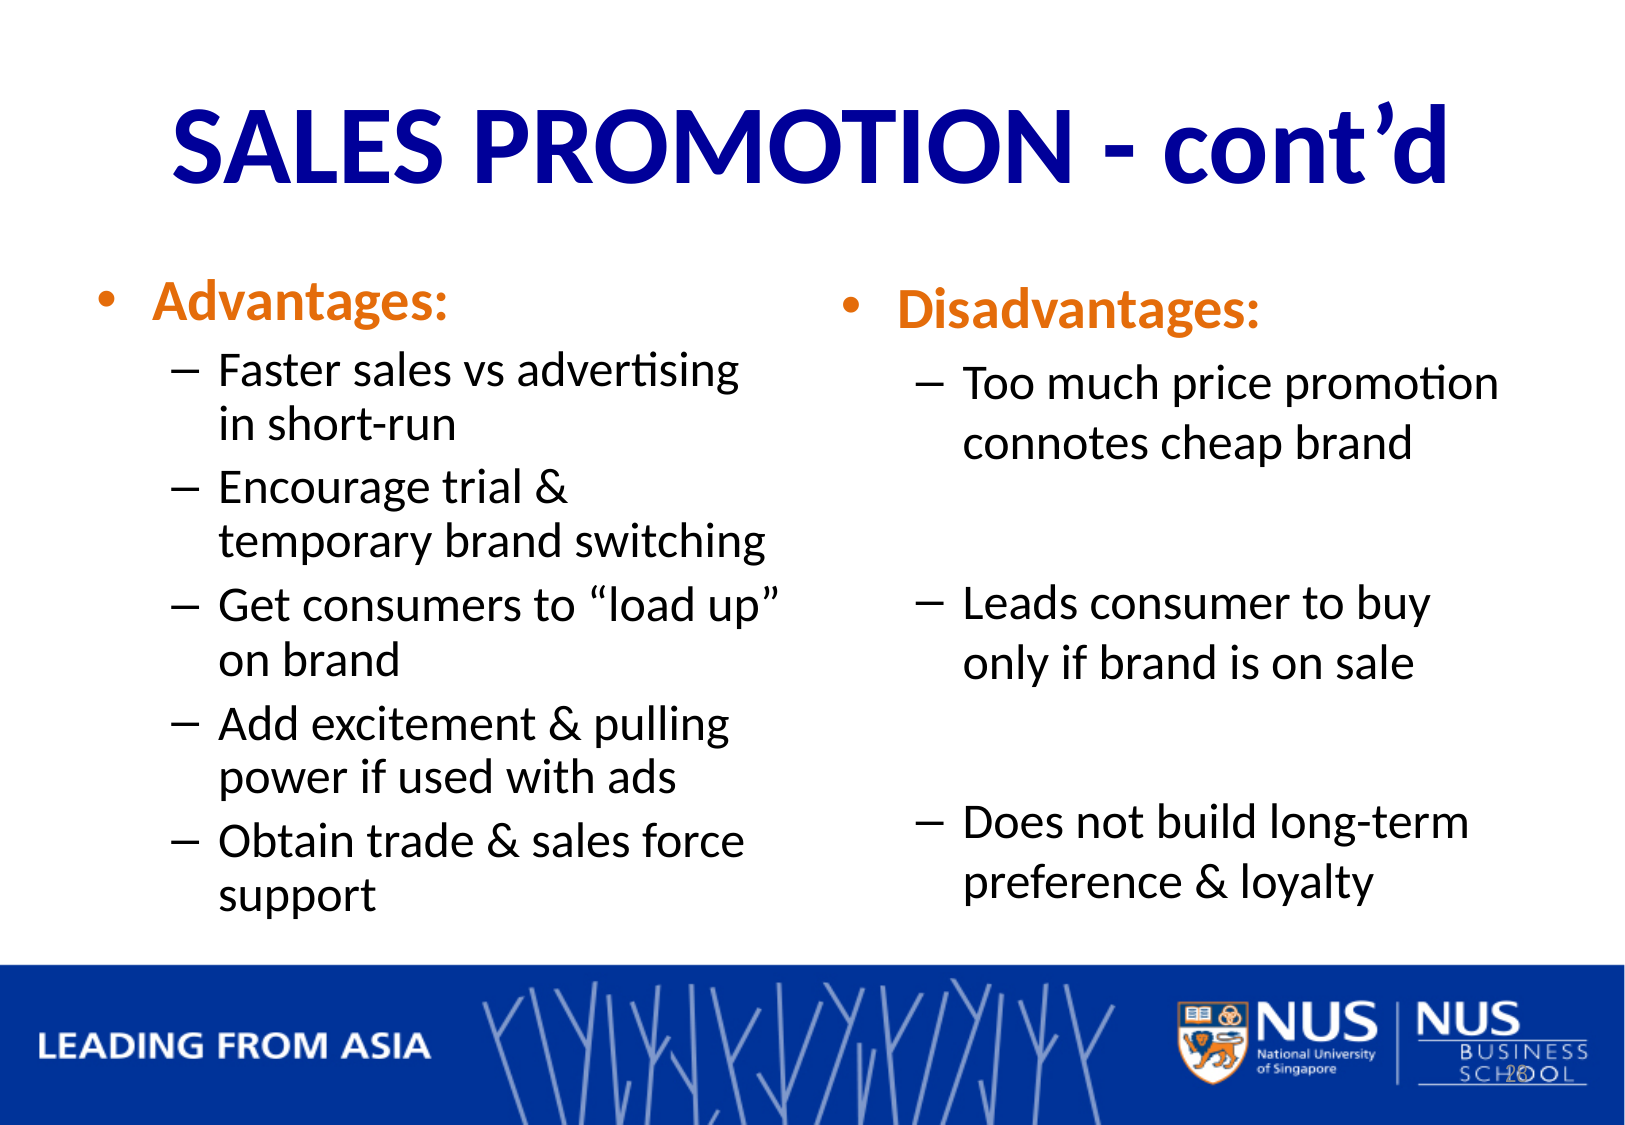

# SALES PROMOTION - cont’d
Advantages:
Faster sales vs advertising in short-run
Encourage trial & temporary brand switching
Get consumers to “load up” on brand
Add excitement & pulling power if used with ads
Obtain trade & sales force support
Disadvantages:
Too much price promotion connotes cheap brand

Leads consumer to buy only if brand is on sale

Does not build long-term preference & loyalty

28